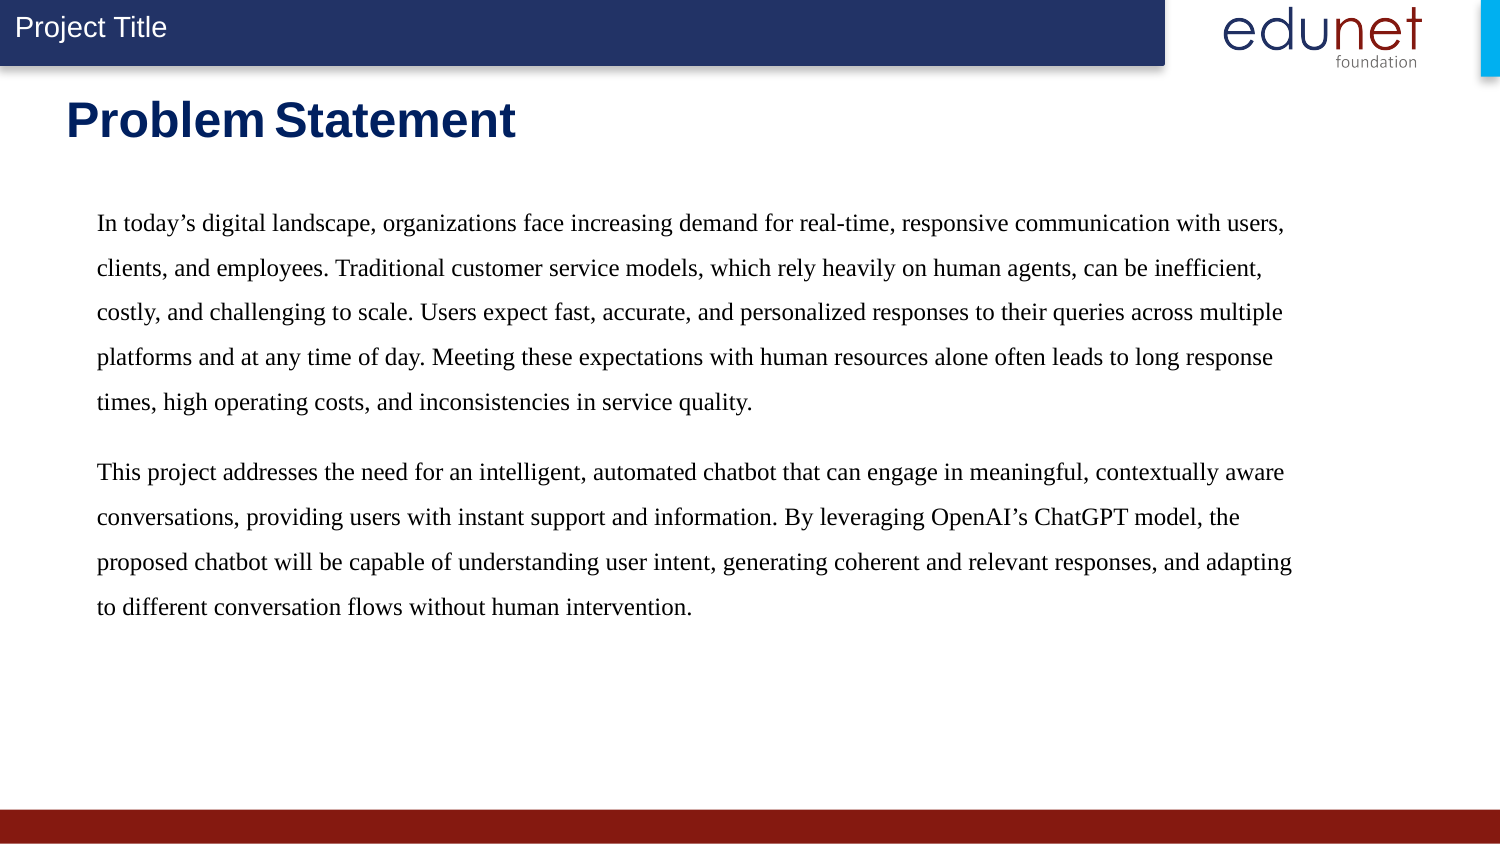

# Problem Statement
In today’s digital landscape, organizations face increasing demand for real-time, responsive communication with users, clients, and employees. Traditional customer service models, which rely heavily on human agents, can be inefficient, costly, and challenging to scale. Users expect fast, accurate, and personalized responses to their queries across multiple platforms and at any time of day. Meeting these expectations with human resources alone often leads to long response times, high operating costs, and inconsistencies in service quality.
This project addresses the need for an intelligent, automated chatbot that can engage in meaningful, contextually aware conversations, providing users with instant support and information. By leveraging OpenAI’s ChatGPT model, the proposed chatbot will be capable of understanding user intent, generating coherent and relevant responses, and adapting to different conversation flows without human intervention.